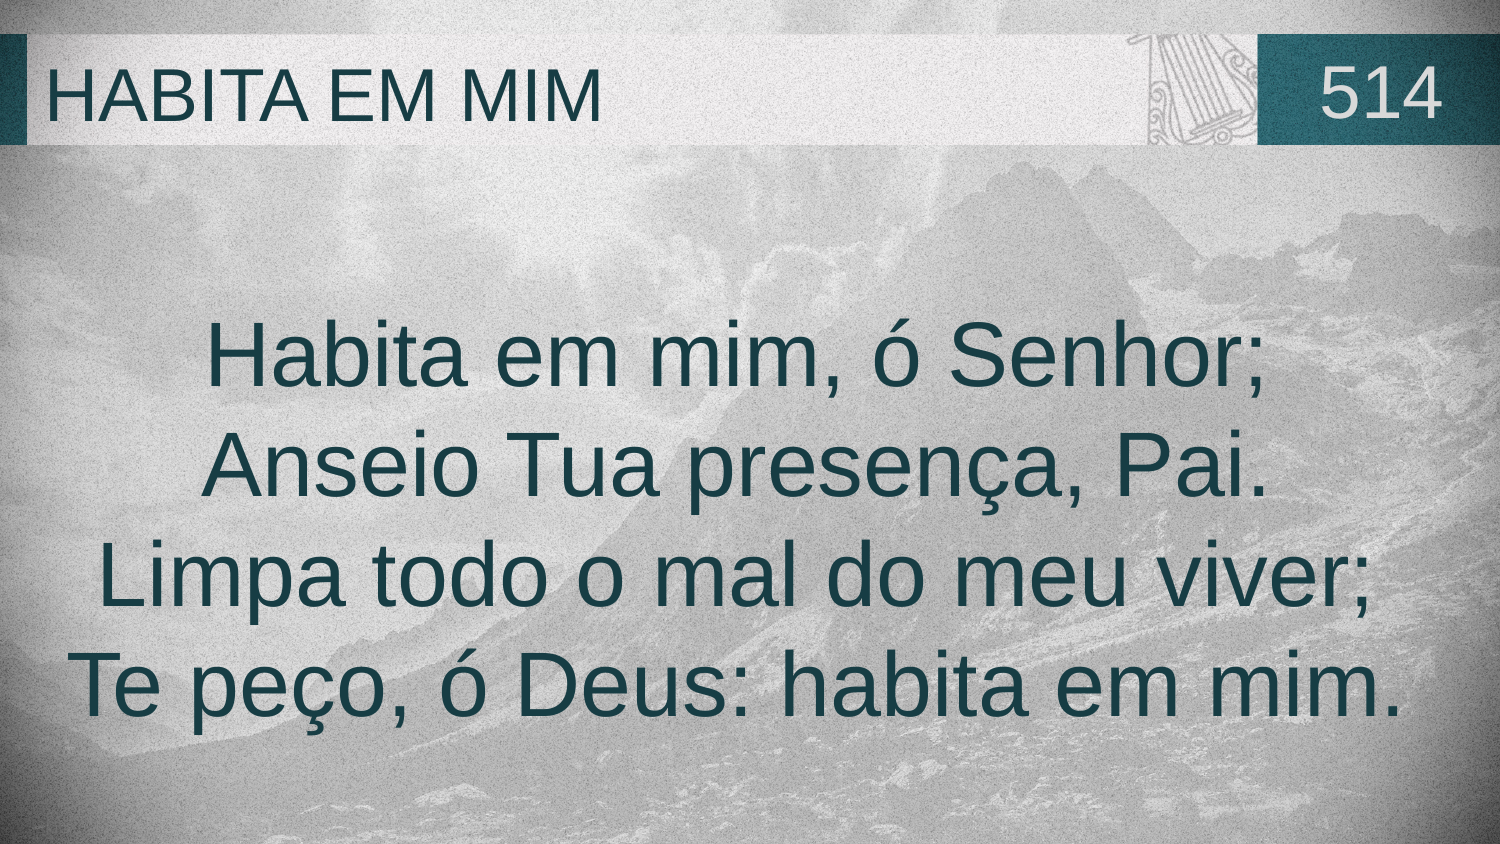

# HABITA EM MIM
514
Habita em mim, ó Senhor;
Anseio Tua presença, Pai.
Limpa todo o mal do meu viver;
Te peço, ó Deus: habita em mim.